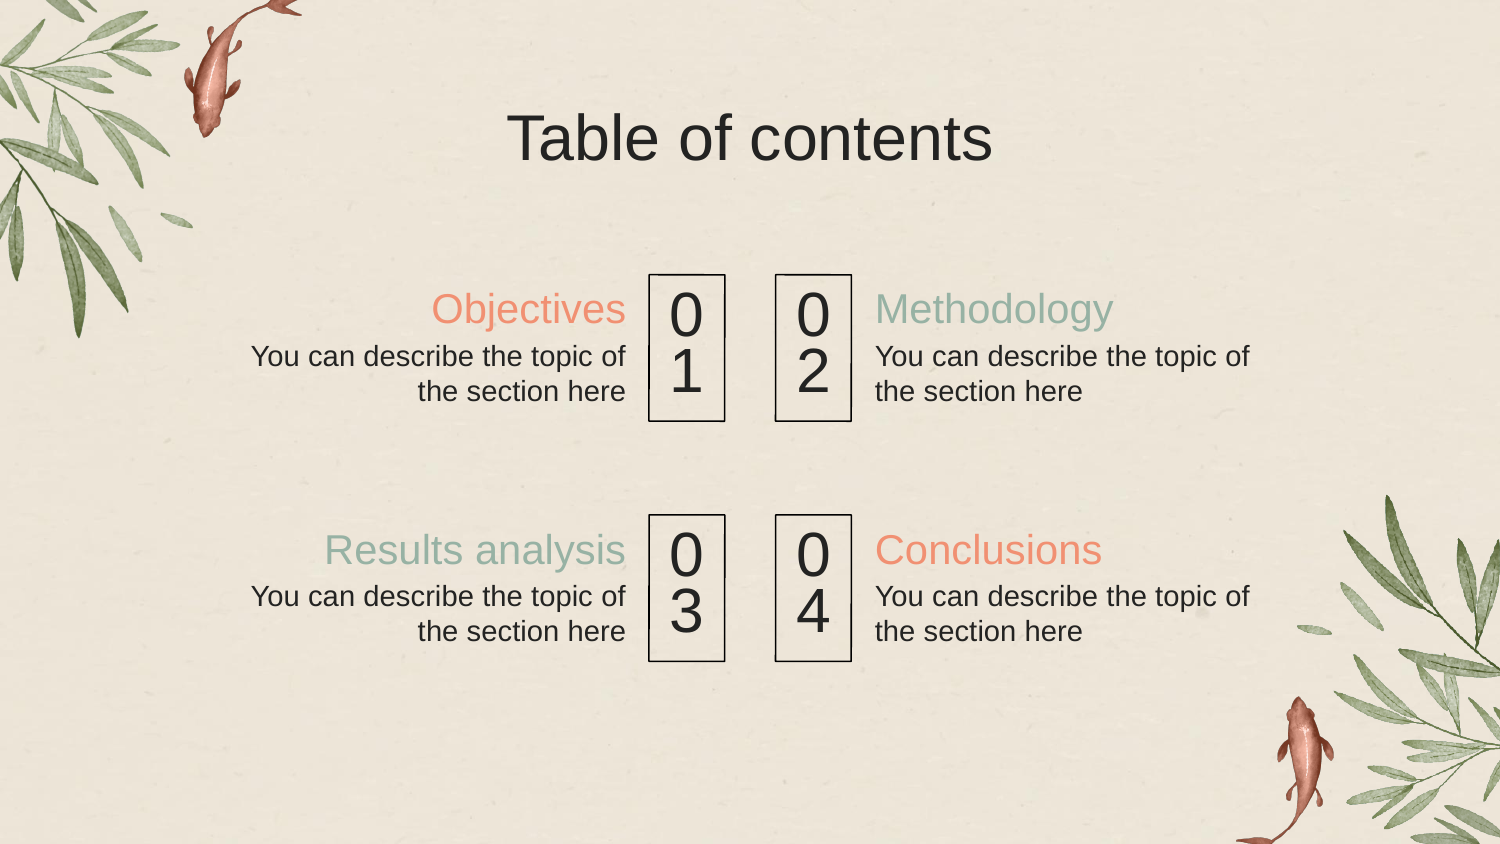

# Table of contents
Objectives
Methodology
01
02
You can describe the topic of the section here
You can describe the topic of the section here
Results analysis
Conclusions
03
04
You can describe the topic of the section here
You can describe the topic of the section here